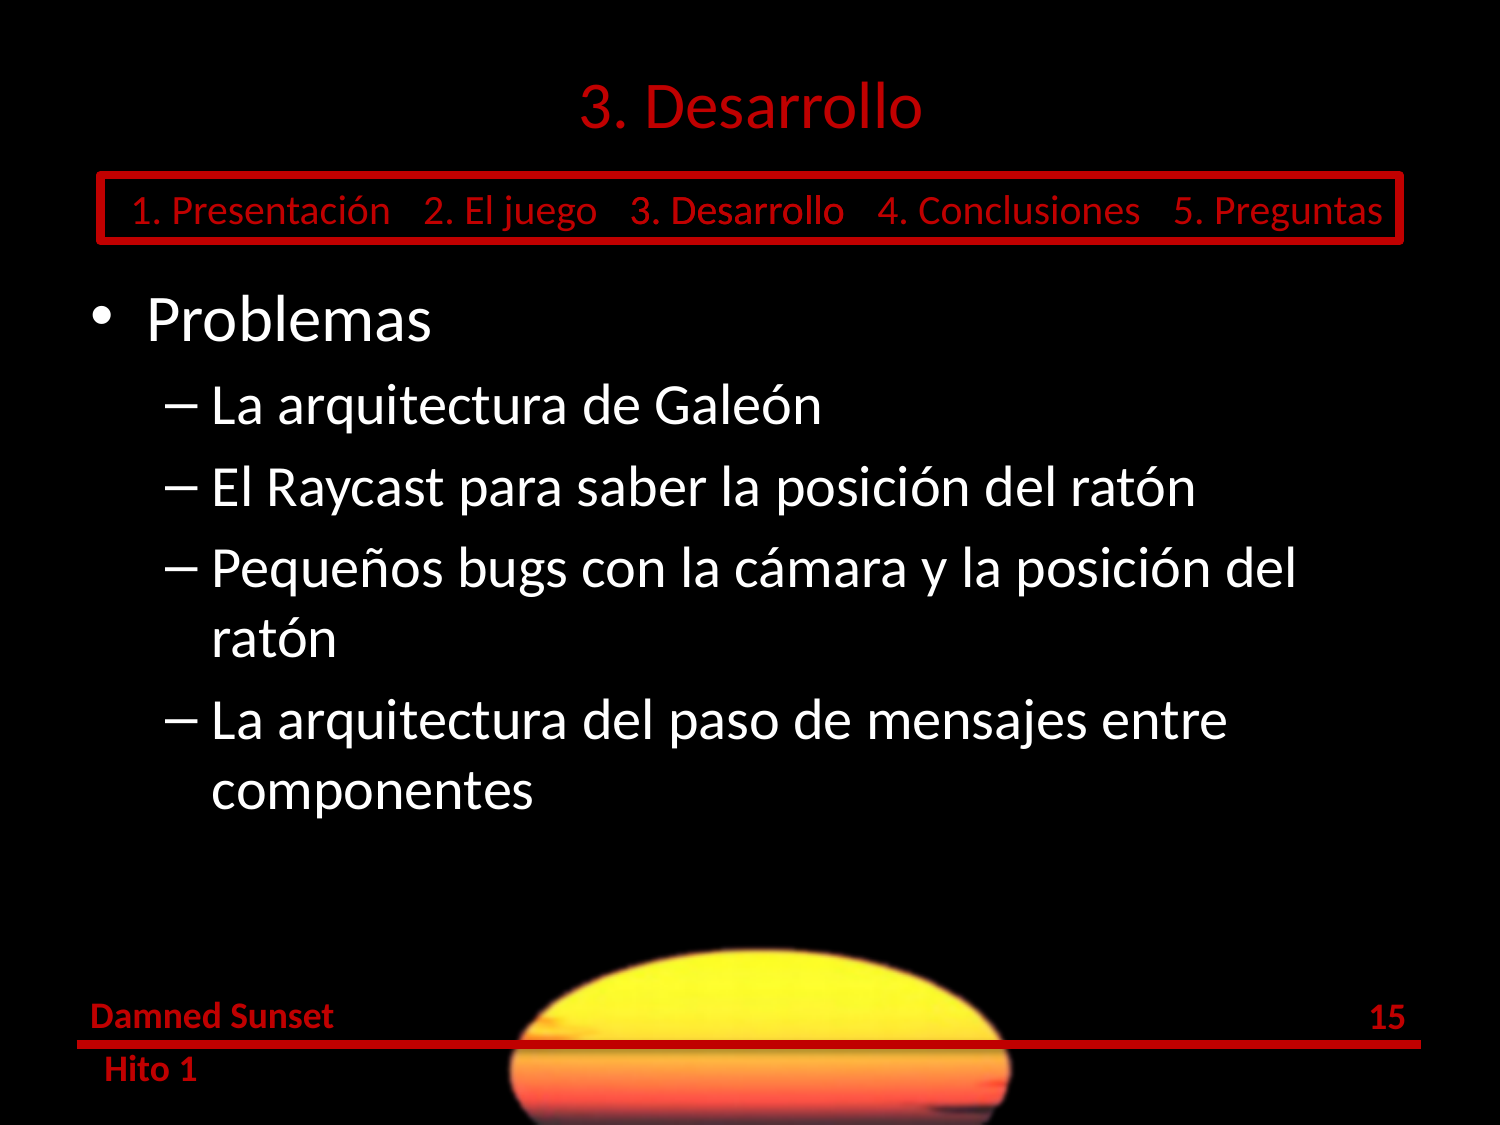

# 3. Desarrollo
Problemas
La arquitectura de Galeón
El Raycast para saber la posición del ratón
Pequeños bugs con la cámara y la posición del ratón
La arquitectura del paso de mensajes entre componentes
15